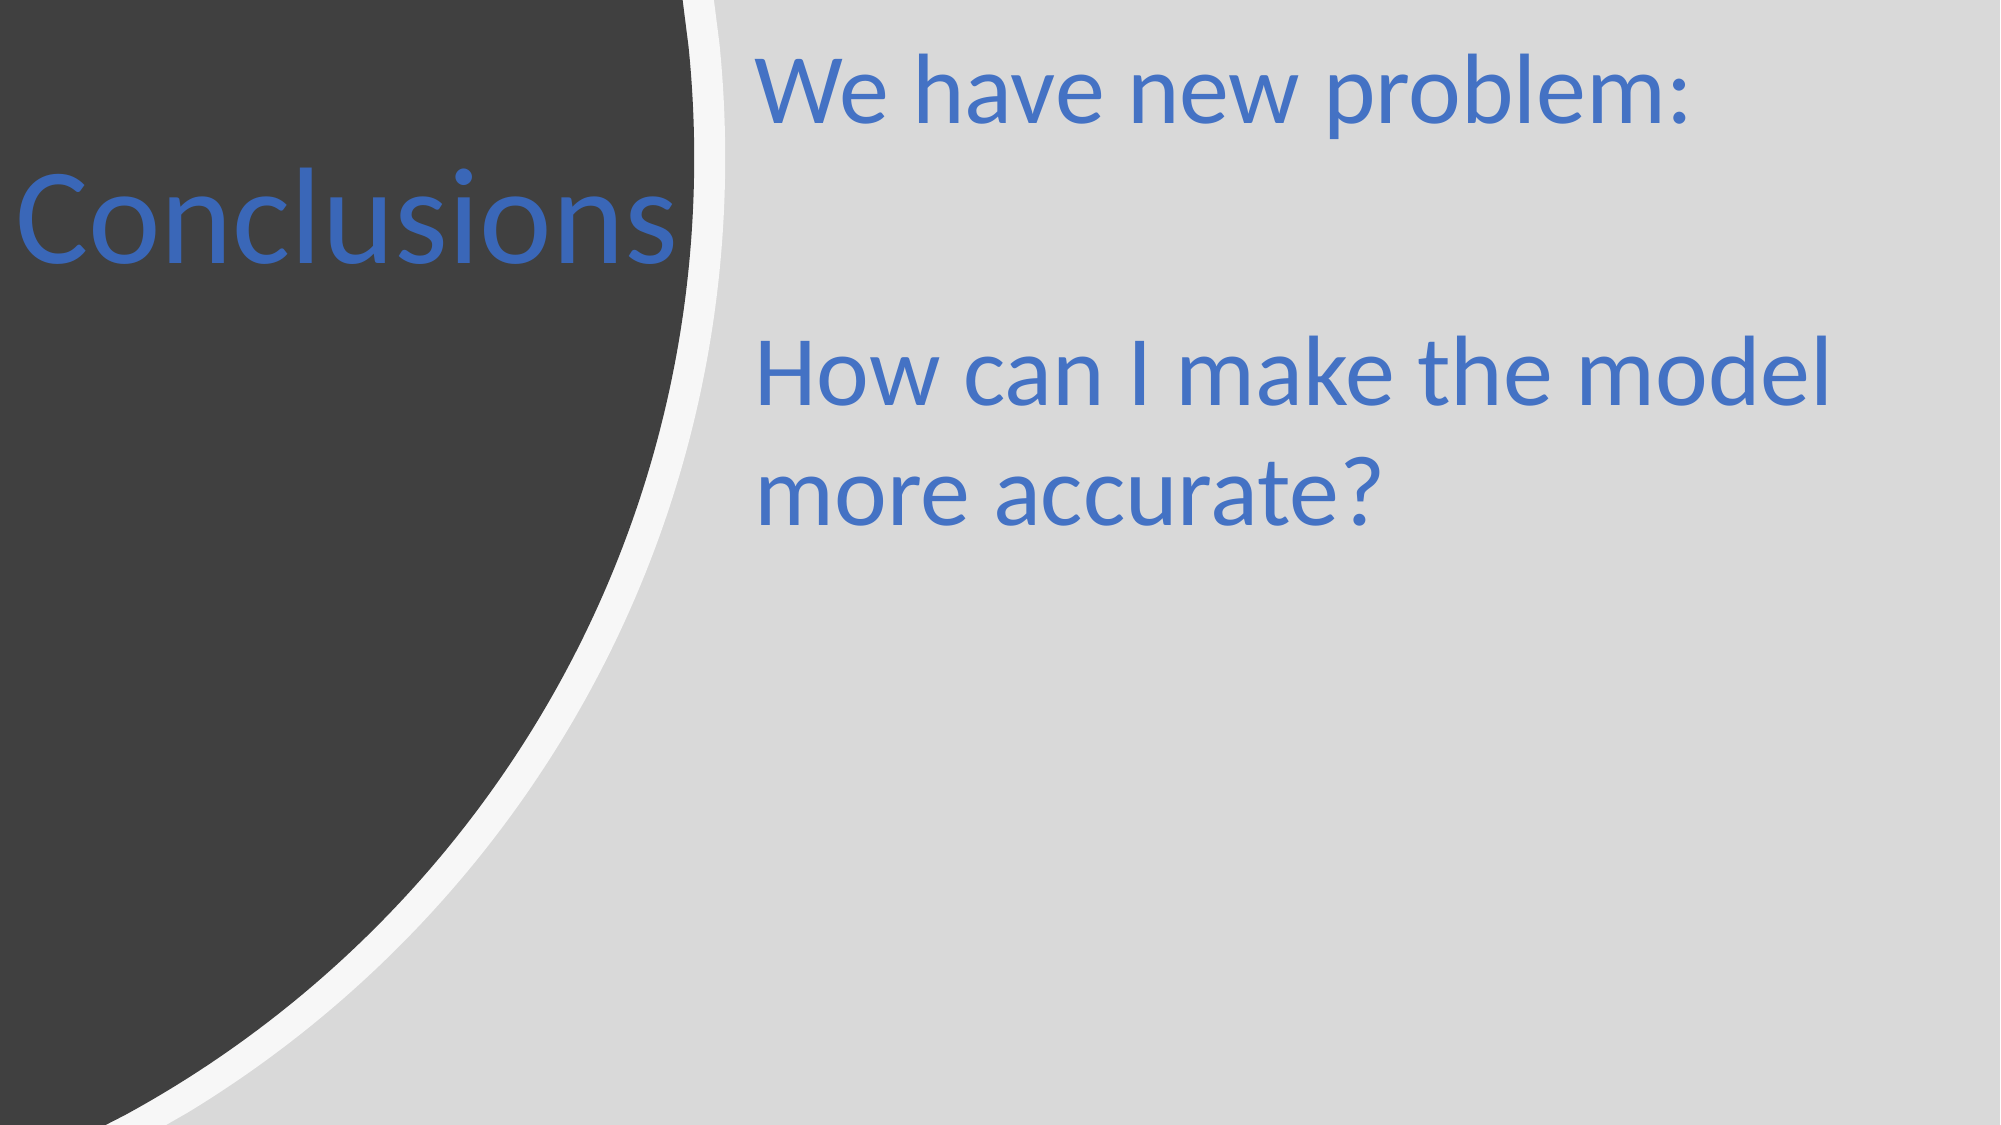

We have new problem:

How can I make the model more accurate?
# Conclusions